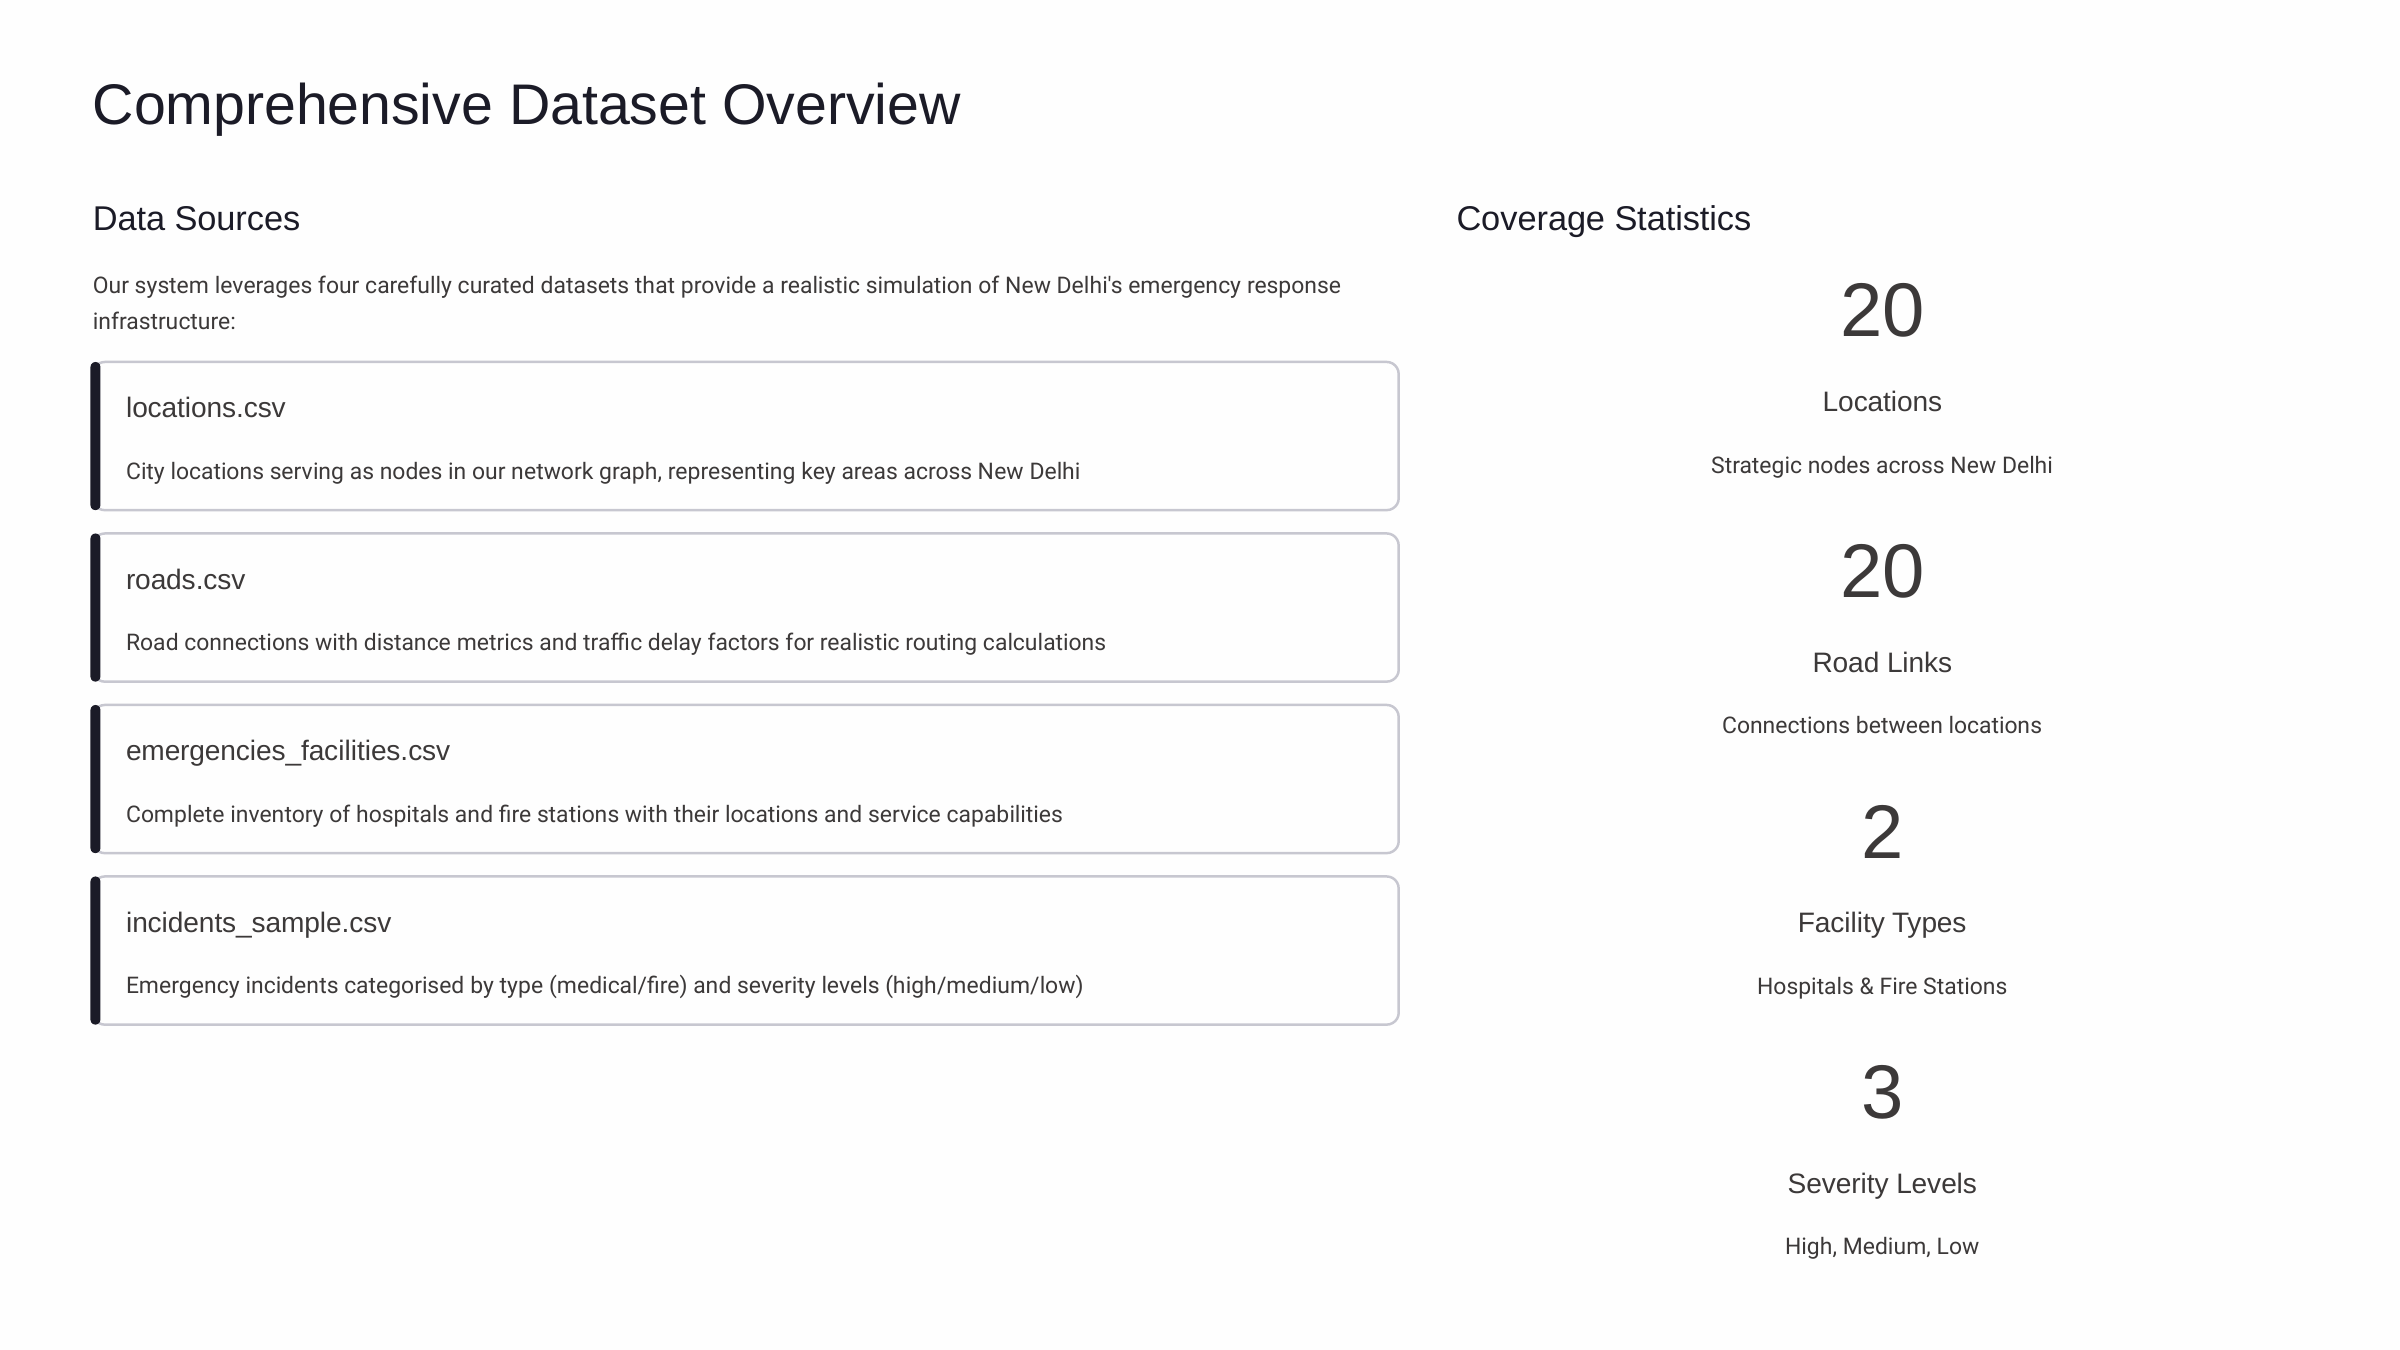

Comprehensive Dataset Overview
Data Sources
Coverage Statistics
Our system leverages four carefully curated datasets that provide a realistic simulation of New Delhi's emergency response infrastructure:
20

Locations
locations.csv
Strategic nodes across New Delhi
City locations serving as nodes in our network graph, representing key areas across New Delhi

20
roads.csv
Road connections with distance metrics and traffic delay factors for realistic routing calculations
Road Links
Connections between locations

emergencies_facilities.csv
Complete inventory of hospitals and fire stations with their locations and service capabilities
2

incidents_sample.csv
Facility Types
Emergency incidents categorised by type (medical/fire) and severity levels (high/medium/low)
Hospitals & Fire Stations
3
Severity Levels
High, Medium, Low